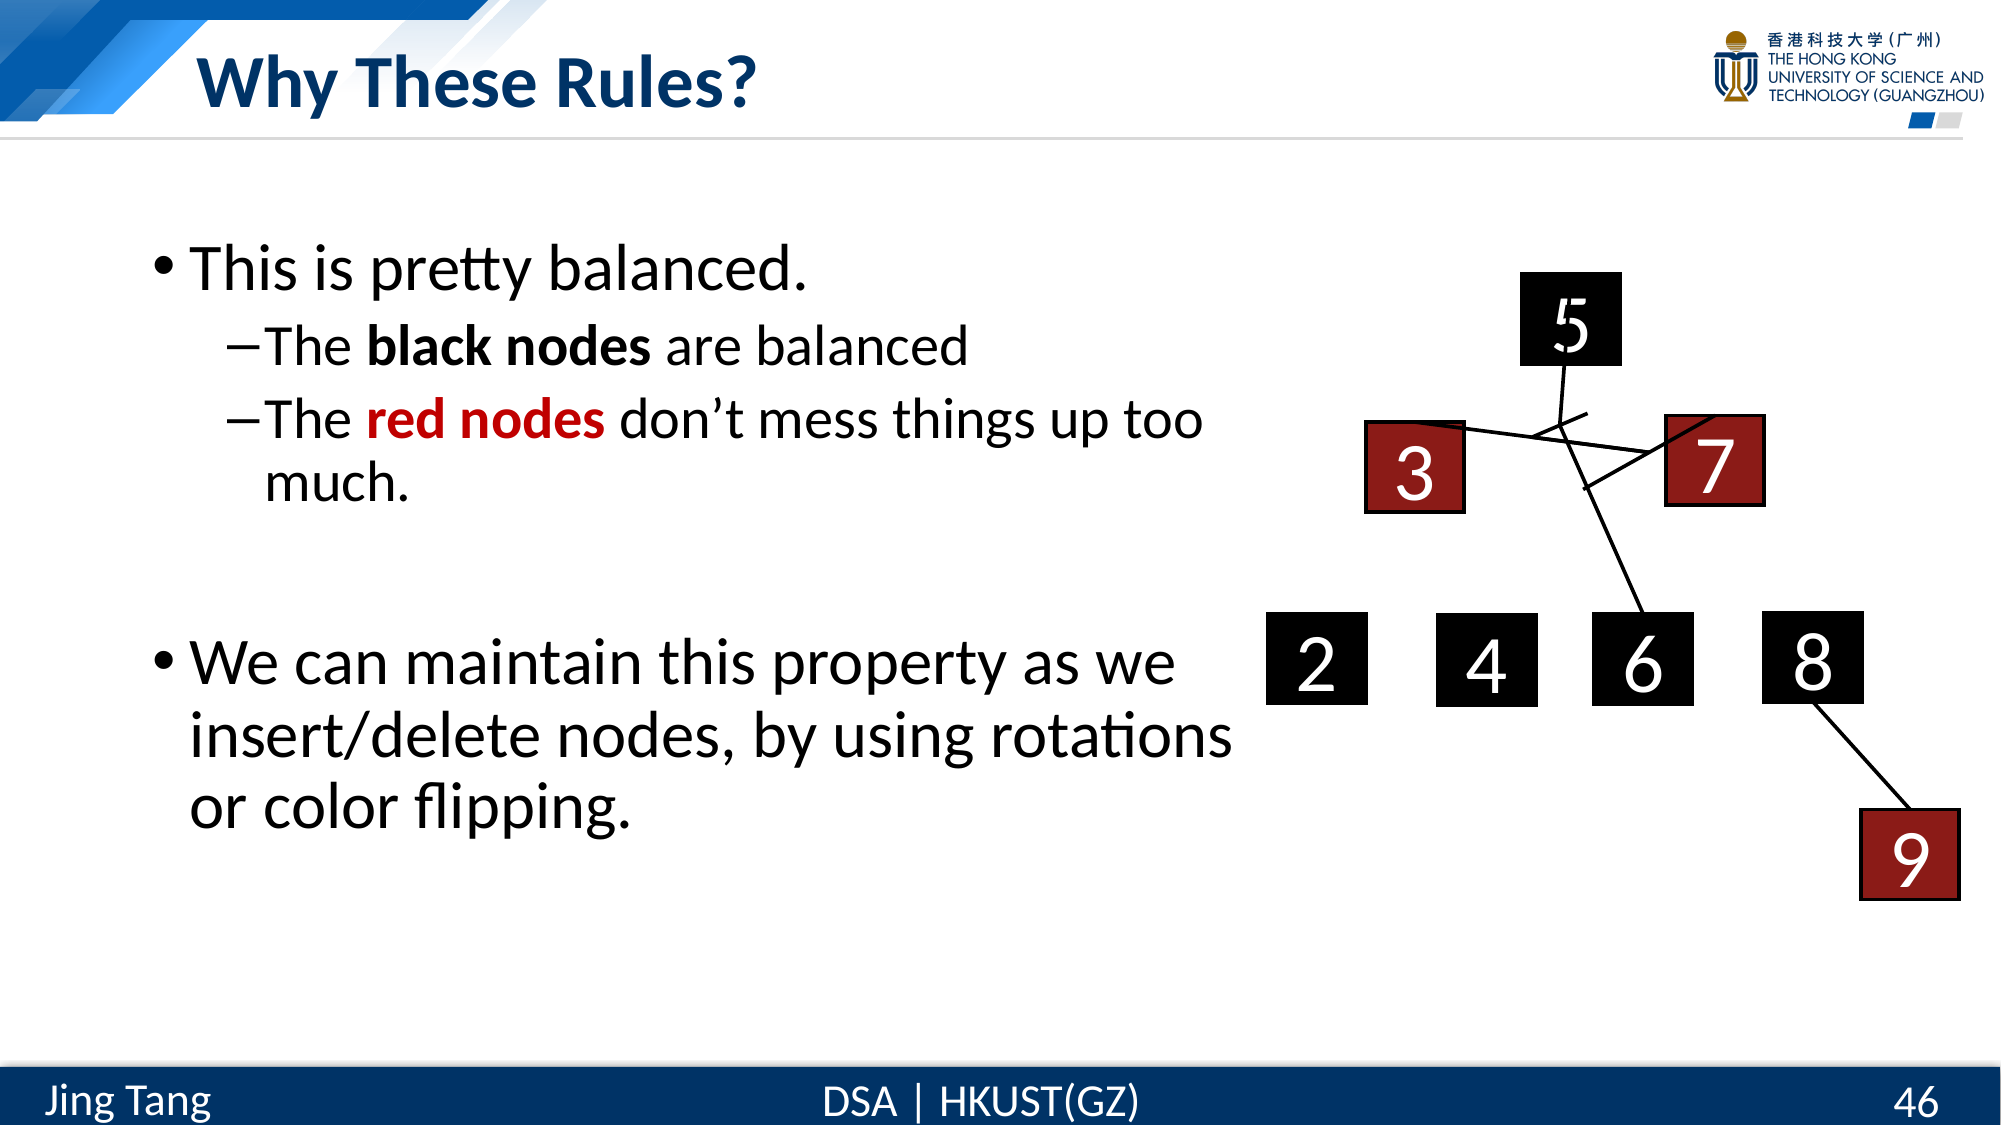

# Why These Rules?
This is pretty balanced.
The black nodes are balanced
The red nodes don’t mess things up too much.

We can maintain this property as we insert/delete nodes, by using rotations or color flipping.

5
7
3
8
2
6
4
9
46